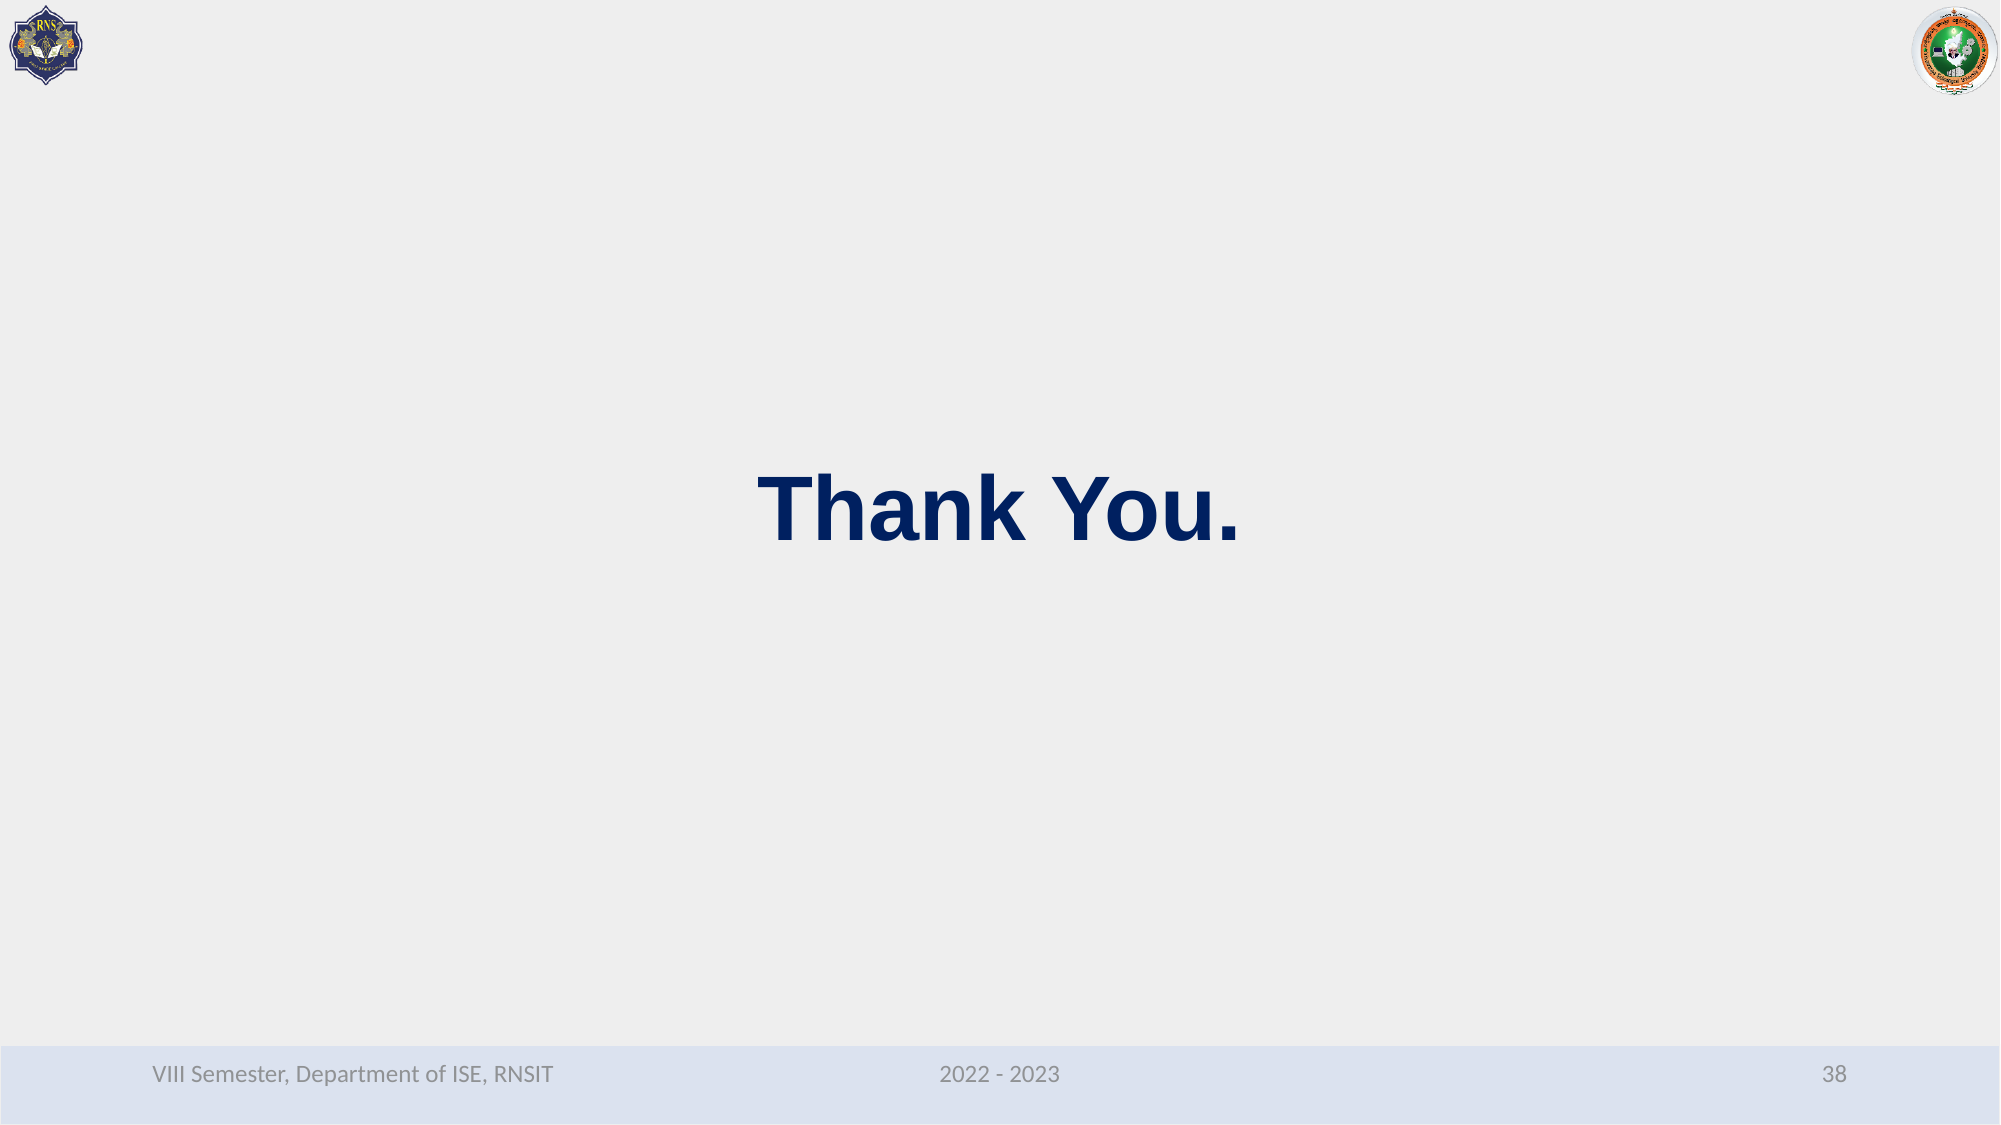

# Thank You.
VIII Semester, Department of ISE, RNSIT
2022 - 2023
38